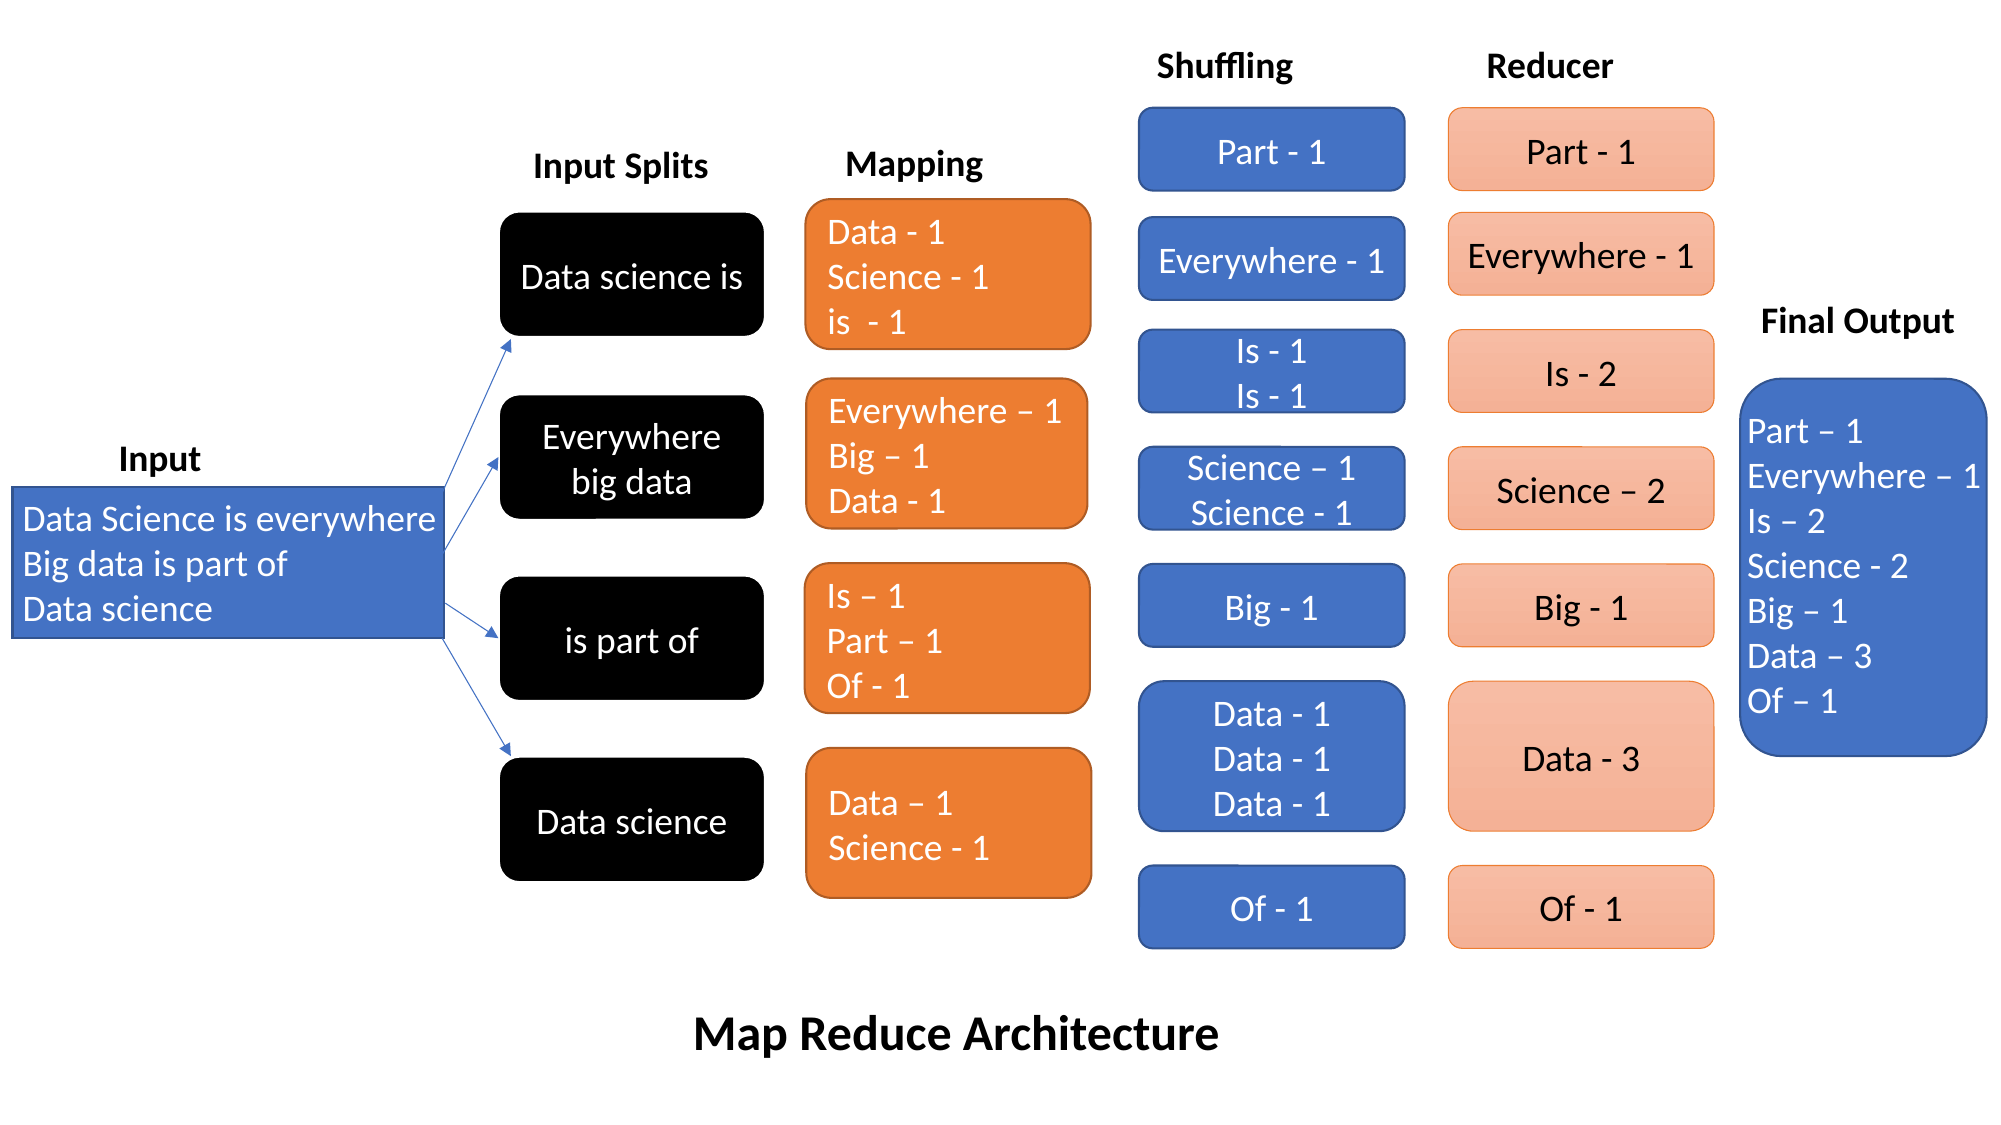

Reducer
Shuffling
Part - 1
Part - 1
Mapping
Input Splits
Data - 1
Science - 1
is  - 1
Data science is
Everywhere - 1
Everywhere - 1
Final Output
Is - 1
Is - 1
Is - 2
Everywhere – 1
Big – 1
Data - 1

Everywhere big data
Part – 1
Everywhere – 1
Is – 2
Science - 2
Big – 1
Data – 3
Of – 1

Input
Science – 1
Science - 1
Science – 2
Data Science is everywhere
Big data is part of
Data science

Is – 1
Part – 1
Of - 1
Big - 1
Big - 1
is part of
Data - 1
Data - 1
Data - 1
Data - 3
Data – 1
Science - 1
Data science
Of - 1
Of - 1
Map Reduce Architecture